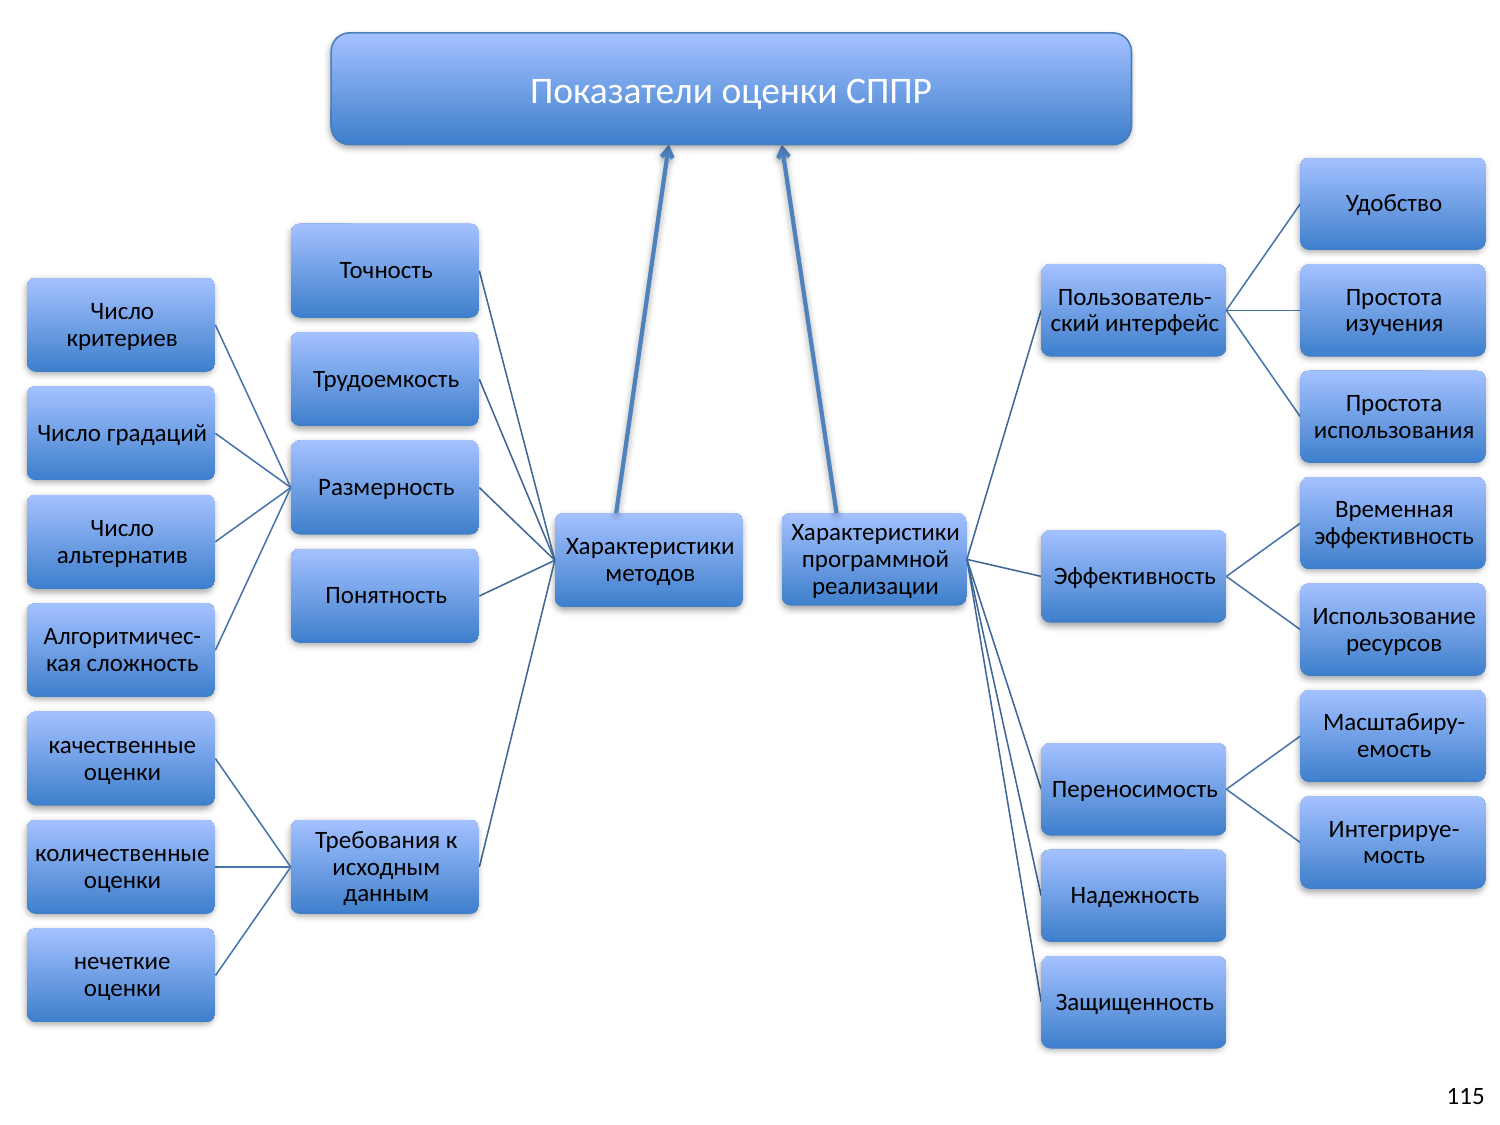

Показатели оценки СППР
Характеристики программной реализации

Пользователь-ский интерфейс

Удобство

Простота изучения

Простота использования

Эффективность

Временная эффективность

Использование ресурсов

Переносимость

Масштабиру-емость

Интегрируе-мость

Надежность

Защищенность
Характеристики методов

Точность

Трудоемкость

Размерность

Число критериев

Число градаций

Число альтернатив

Алгоритмичес-кая сложность

Понятность

Требования к исходным данным

качественные оценки

количественные оценки

нечеткие оценки
115